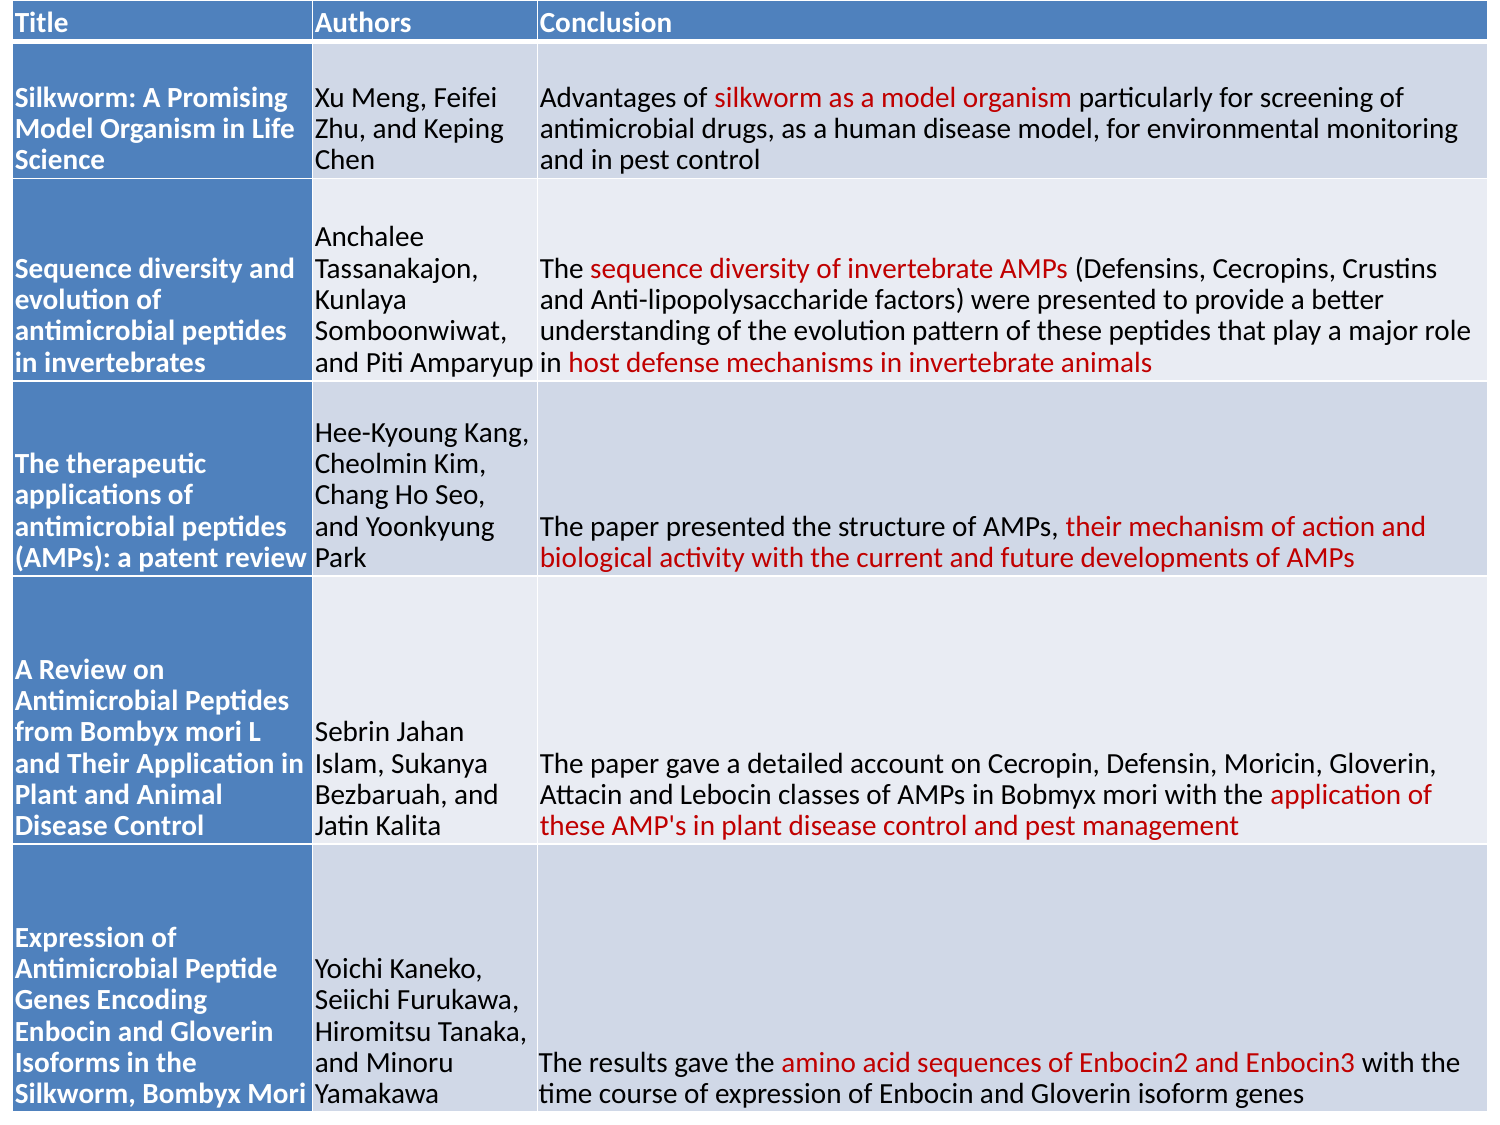

| Title | Authors | Conclusion |
| --- | --- | --- |
| Silkworm: A Promising Model Organism in Life Science | Xu Meng, Feifei Zhu, and Keping Chen | Advantages of silkworm as a model organism particularly for screening of antimicrobial drugs, as a human disease model, for environmental monitoring and in pest control |
| Sequence diversity and evolution of antimicrobial peptides in invertebrates | Anchalee Tassanakajon, Kunlaya Somboonwiwat, and Piti Amparyup | The sequence diversity of invertebrate AMPs (Defensins, Cecropins, Crustins and Anti-lipopolysaccharide factors) were presented to provide a better understanding of the evolution pattern of these peptides that play a major role in host defense mechanisms in invertebrate animals |
| The therapeutic applications of antimicrobial peptides (AMPs): a patent review | Hee-Kyoung Kang, Cheolmin Kim, Chang Ho Seo, and Yoonkyung Park | The paper presented the structure of AMPs, their mechanism of action and biological activity with the current and future developments of AMPs |
| A Review on Antimicrobial Peptides from Bombyx mori L and Their Application in Plant and Animal Disease Control | Sebrin Jahan Islam, Sukanya Bezbaruah, and Jatin Kalita | The paper gave a detailed account on Cecropin, Defensin, Moricin, Gloverin, Attacin and Lebocin classes of AMPs in Bobmyx mori with the application of these AMP's in plant disease control and pest management |
| Expression of Antimicrobial Peptide Genes Encoding Enbocin and Gloverin Isoforms in the Silkworm, Bombyx Mori | Yoichi Kaneko, Seiichi Furukawa, Hiromitsu Tanaka, and Minoru Yamakawa | The results gave the amino acid sequences of Enbocin2 and Enbocin3 with the time course of expression of Enbocin and Gloverin isoform genes |
# REVIEW OF LITERATURE